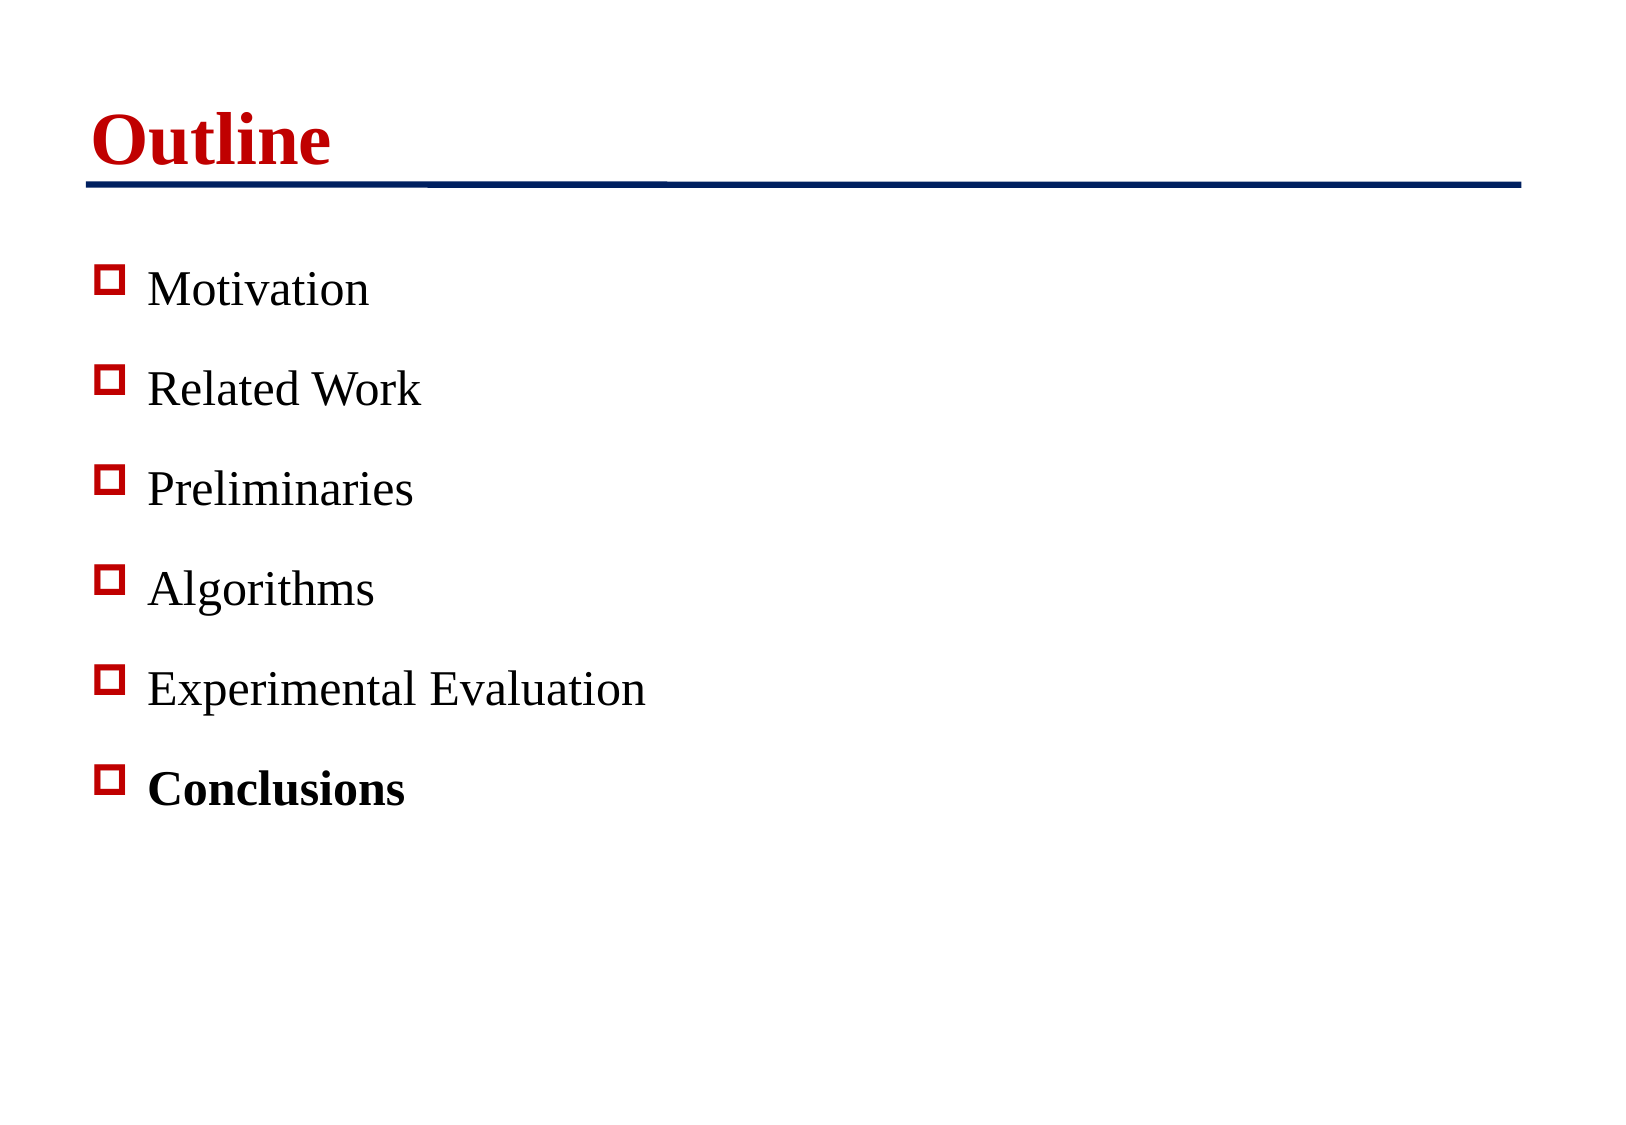

# Outline
Motivation
Related Work
Preliminaries
Algorithms
Experimental Evaluation
Conclusions